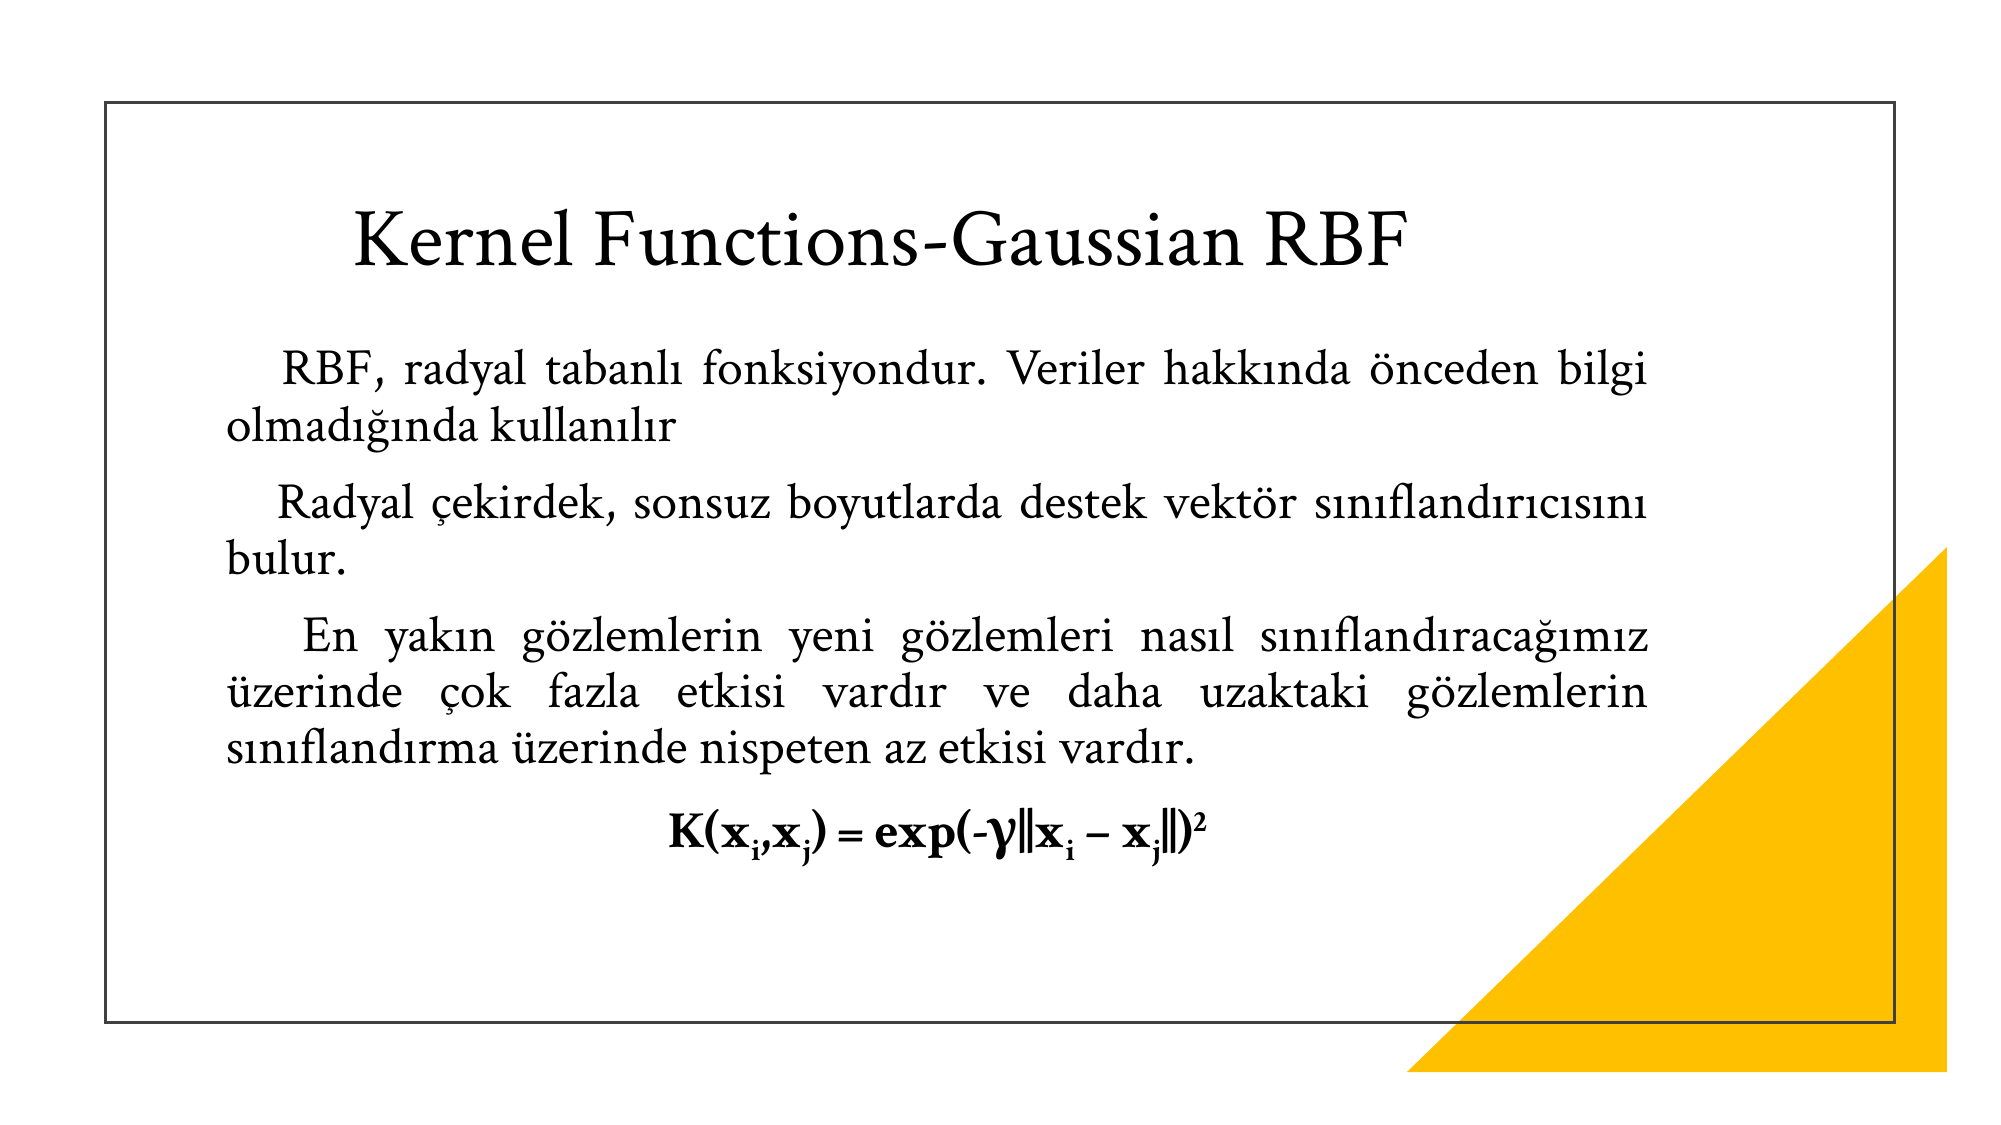

# Kernel Functions-Gaussian RBF
   RBF, radyal tabanlı fonksiyondur. Veriler hakkında önceden bilgi olmadığında kullanılır
   Radyal çekirdek, sonsuz boyutlarda destek vektör sınıflandırıcısını bulur.
   En yakın gözlemlerin yeni gözlemleri nasıl sınıflandıracağımız üzerinde çok fazla etkisi vardır ve daha uzaktaki gözlemlerin sınıflandırma üzerinde nispeten az etkisi vardır.
K(xi,xj) = exp(-γ||xi – xj||)2